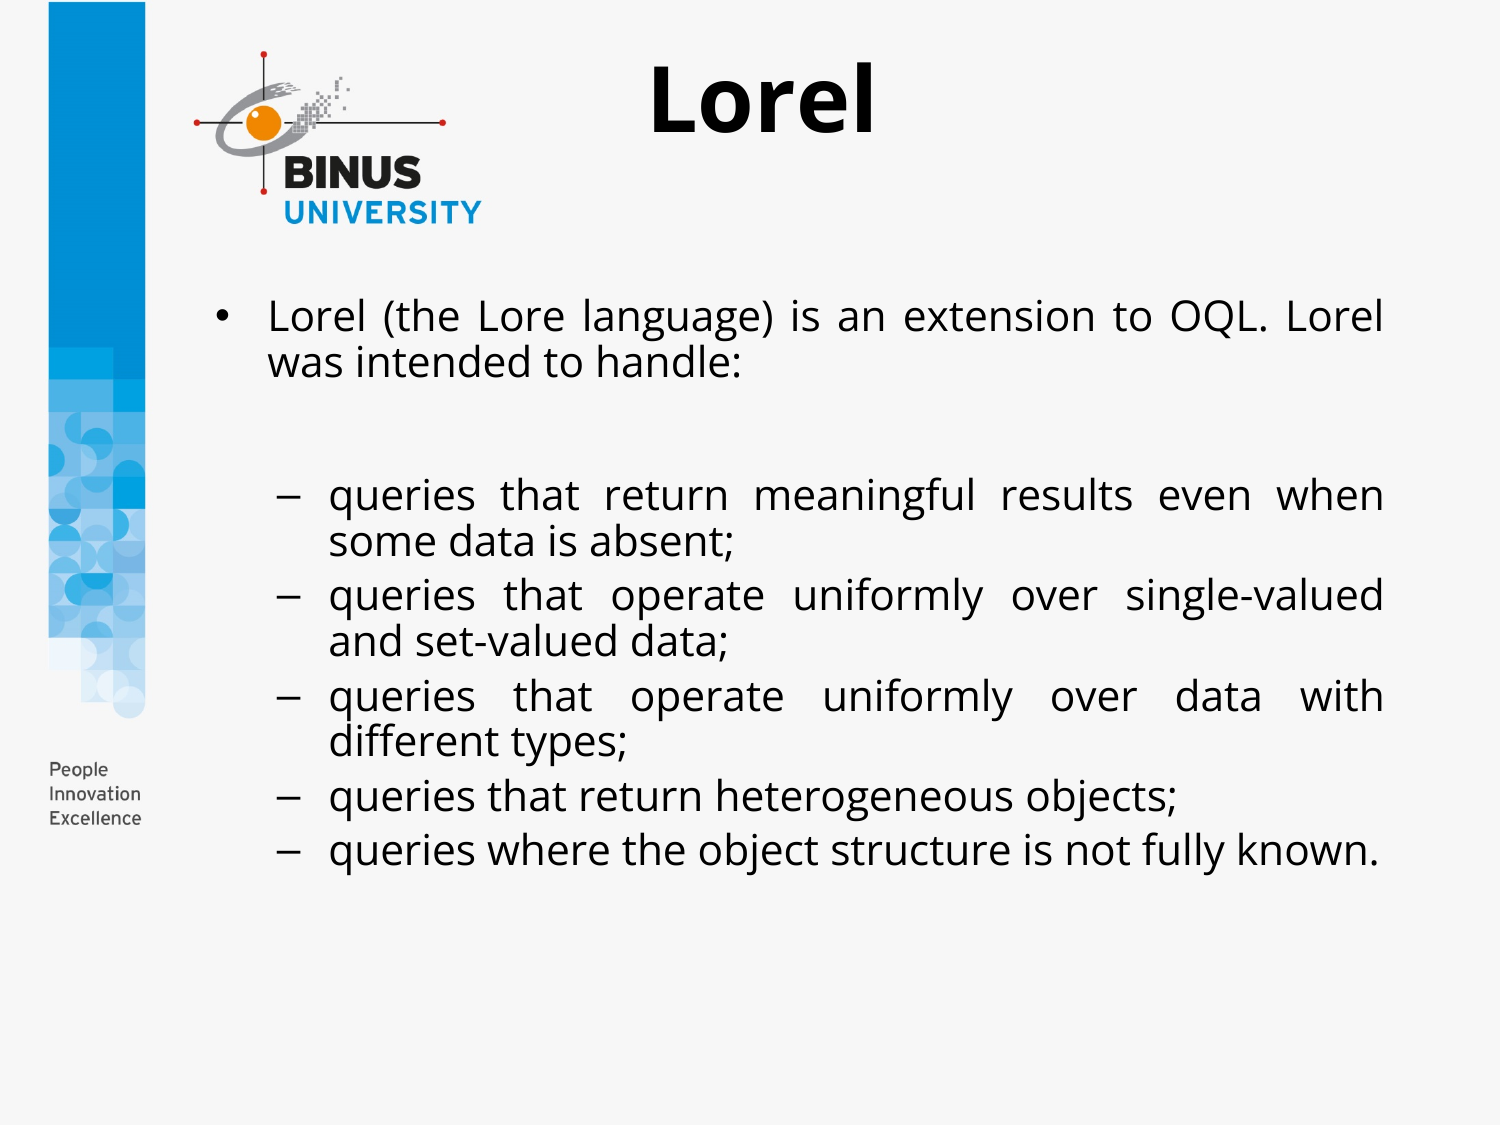

# Lorel
Lorel (the Lore language) is an extension to OQL. Lorel was intended to handle:

queries that return meaningful results even when some data is absent;
queries that operate uniformly over single-valued and set-valued data;
queries that operate uniformly over data with different types;
queries that return heterogeneous objects;
queries where the object structure is not fully known.